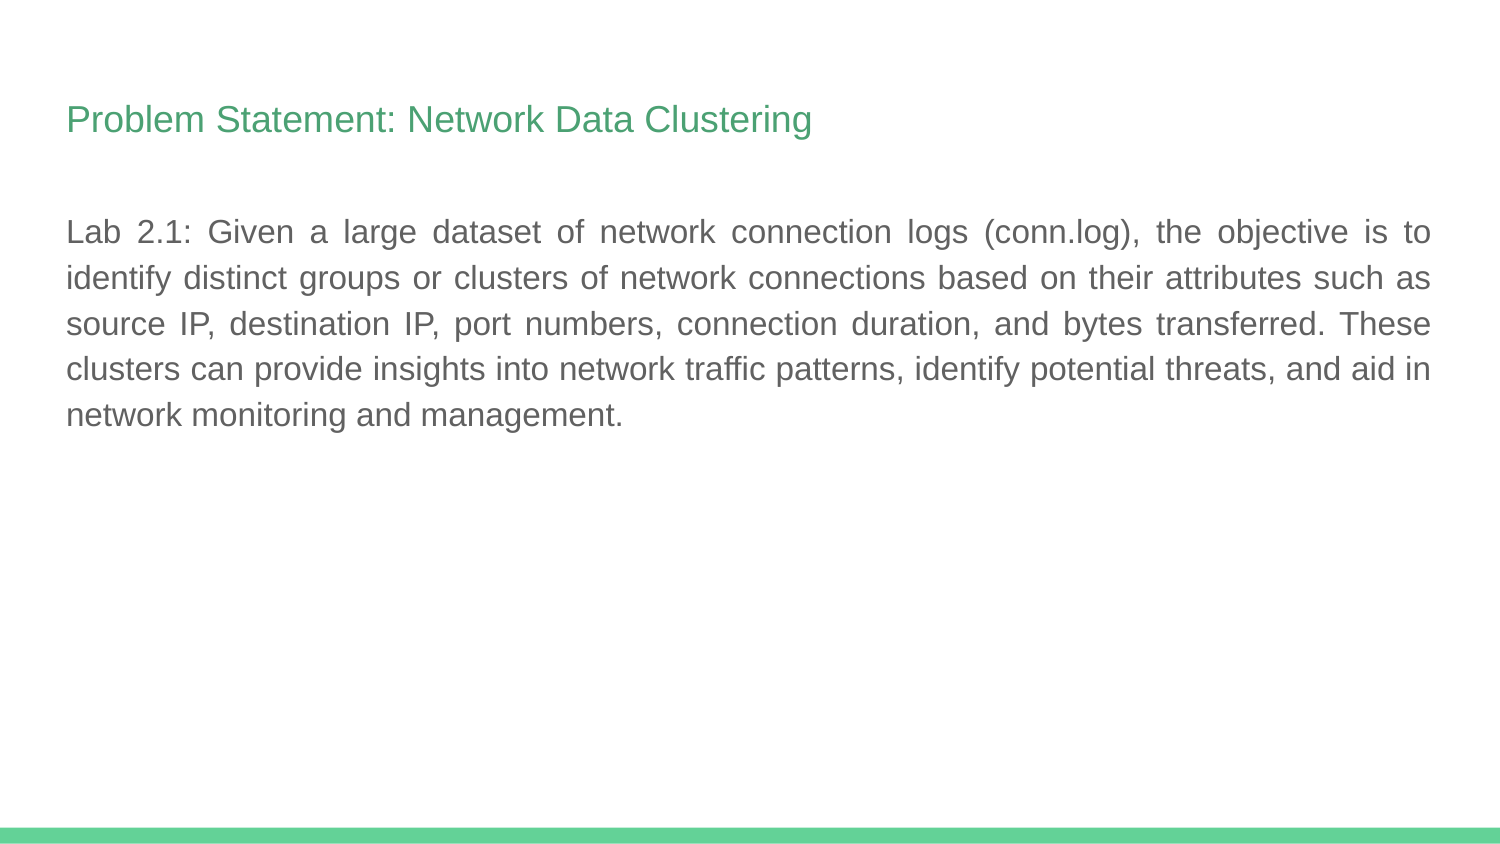

# Problem Statement: Network Data Clustering
Lab 2.1: Given a large dataset of network connection logs (conn.log), the objective is to identify distinct groups or clusters of network connections based on their attributes such as source IP, destination IP, port numbers, connection duration, and bytes transferred. These clusters can provide insights into network traffic patterns, identify potential threats, and aid in network monitoring and management.